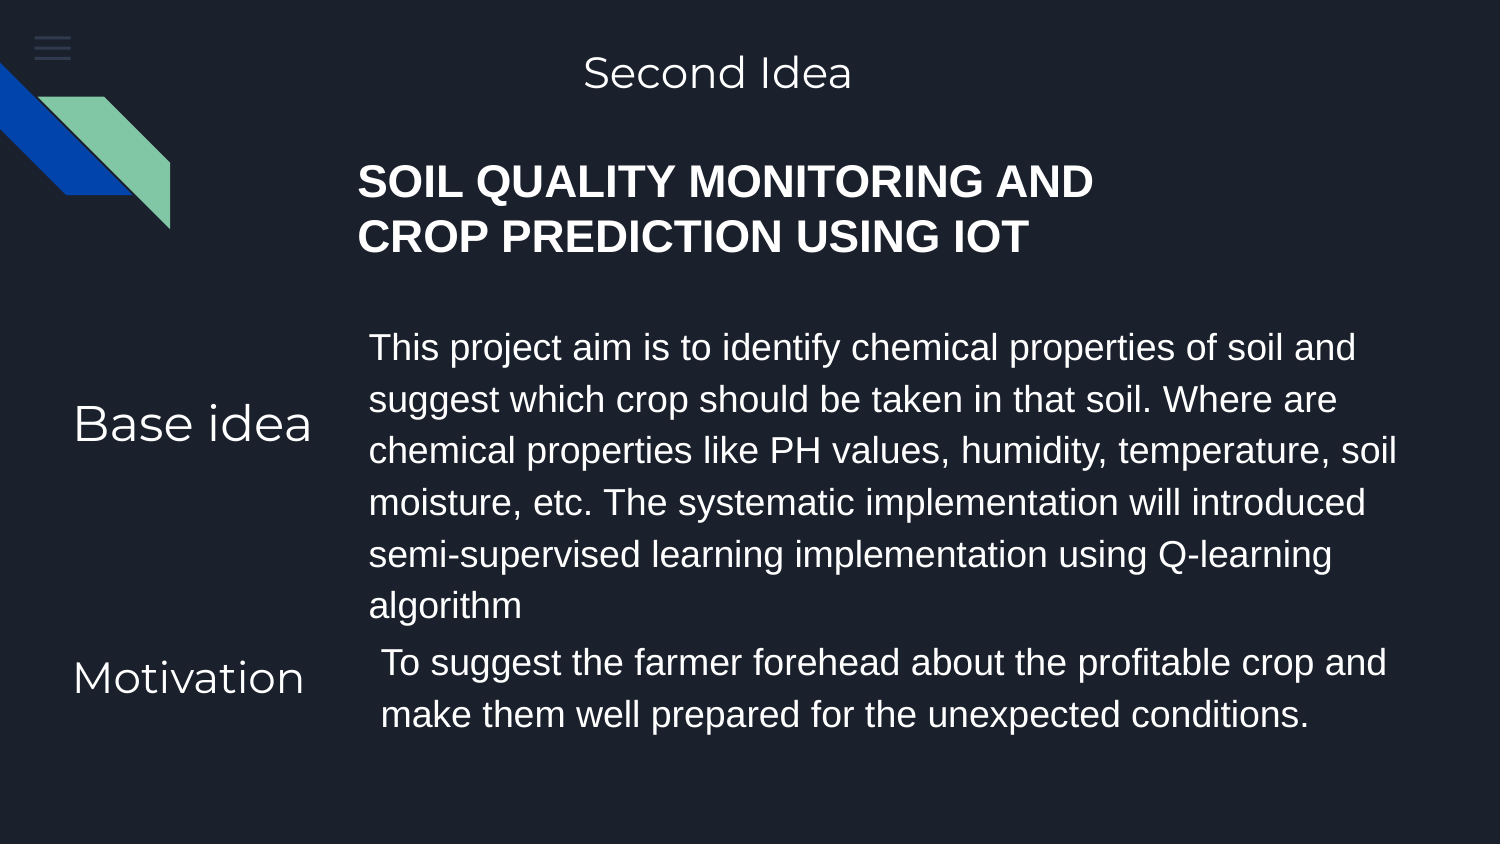

Second Idea
# SOIL QUALITY MONITORING AND CROP PREDICTION USING IOT
This project aim is to identify chemical properties of soil and suggest which crop should be taken in that soil. Where are chemical properties like PH values, humidity, temperature, soil moisture, etc. The systematic implementation will introduced semi-supervised learning implementation using Q-learning algorithm
Base idea

To suggest the farmer forehead about the profitable crop and make them well prepared for the unexpected conditions.
Motivation